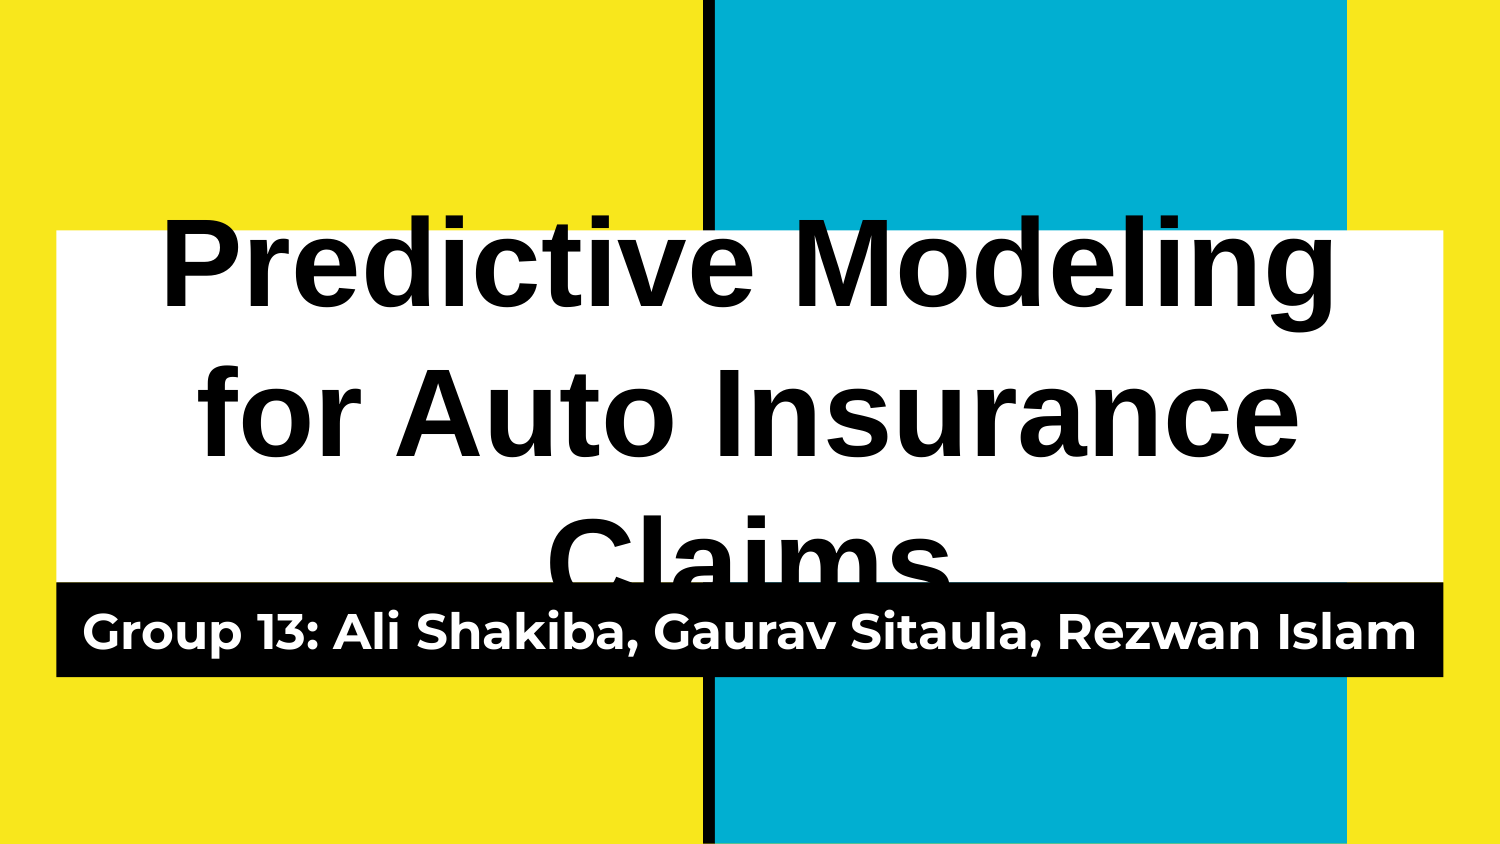

# Predictive Modeling for Auto Insurance Claims
Group 13: Ali Shakiba, Gaurav Sitaula, Rezwan Islam